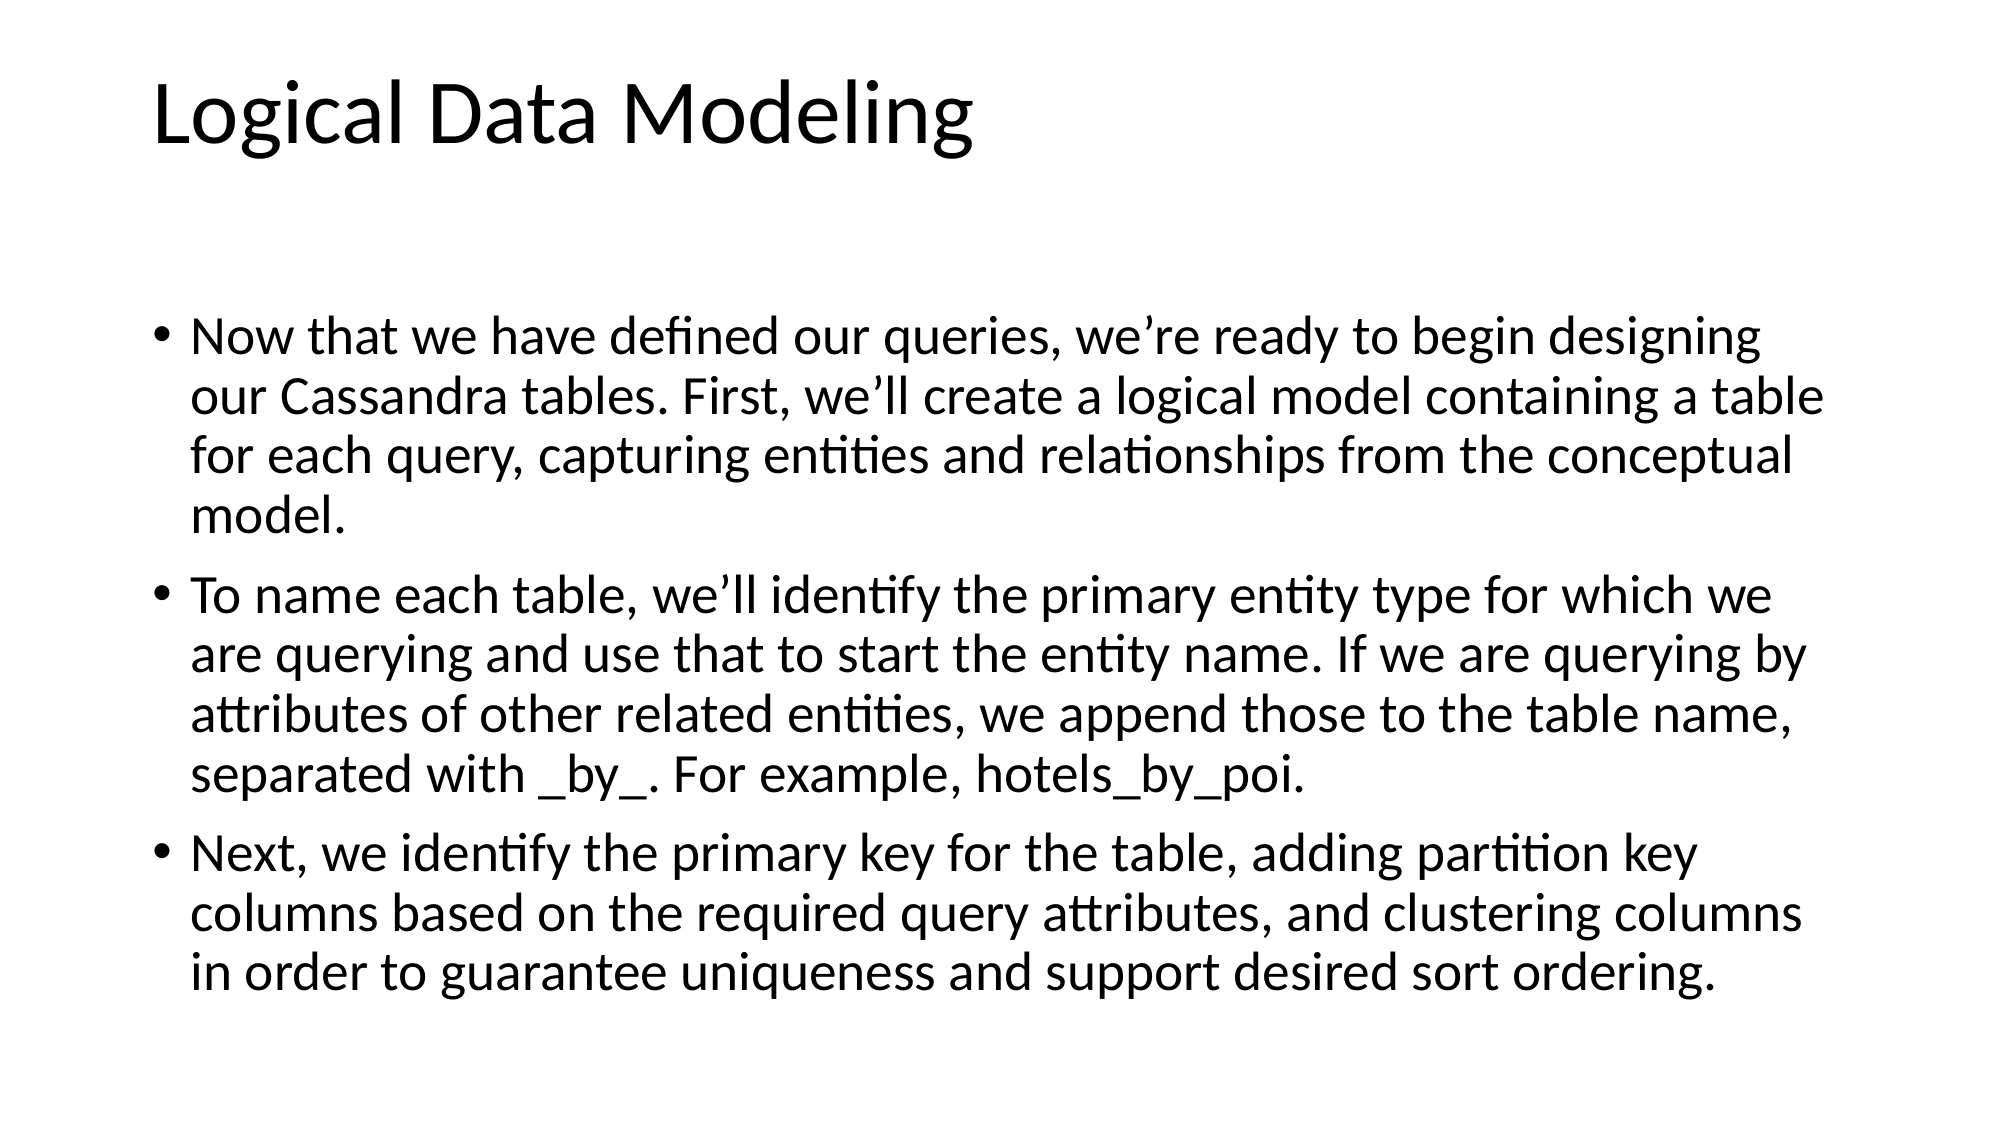

# Logical Data Modeling
Now that we have defined our queries, we’re ready to begin designing our Cassandra tables. First, we’ll create a logical model containing a table for each query, capturing entities and relationships from the conceptual model.
To name each table, we’ll identify the primary entity type for which we are querying and use that to start the entity name. If we are querying by attributes of other related entities, we append those to the table name, separated with _by_. For example, hotels_by_poi.
Next, we identify the primary key for the table, adding partition key columns based on the required query attributes, and clustering columns in order to guarantee uniqueness and support desired sort ordering.